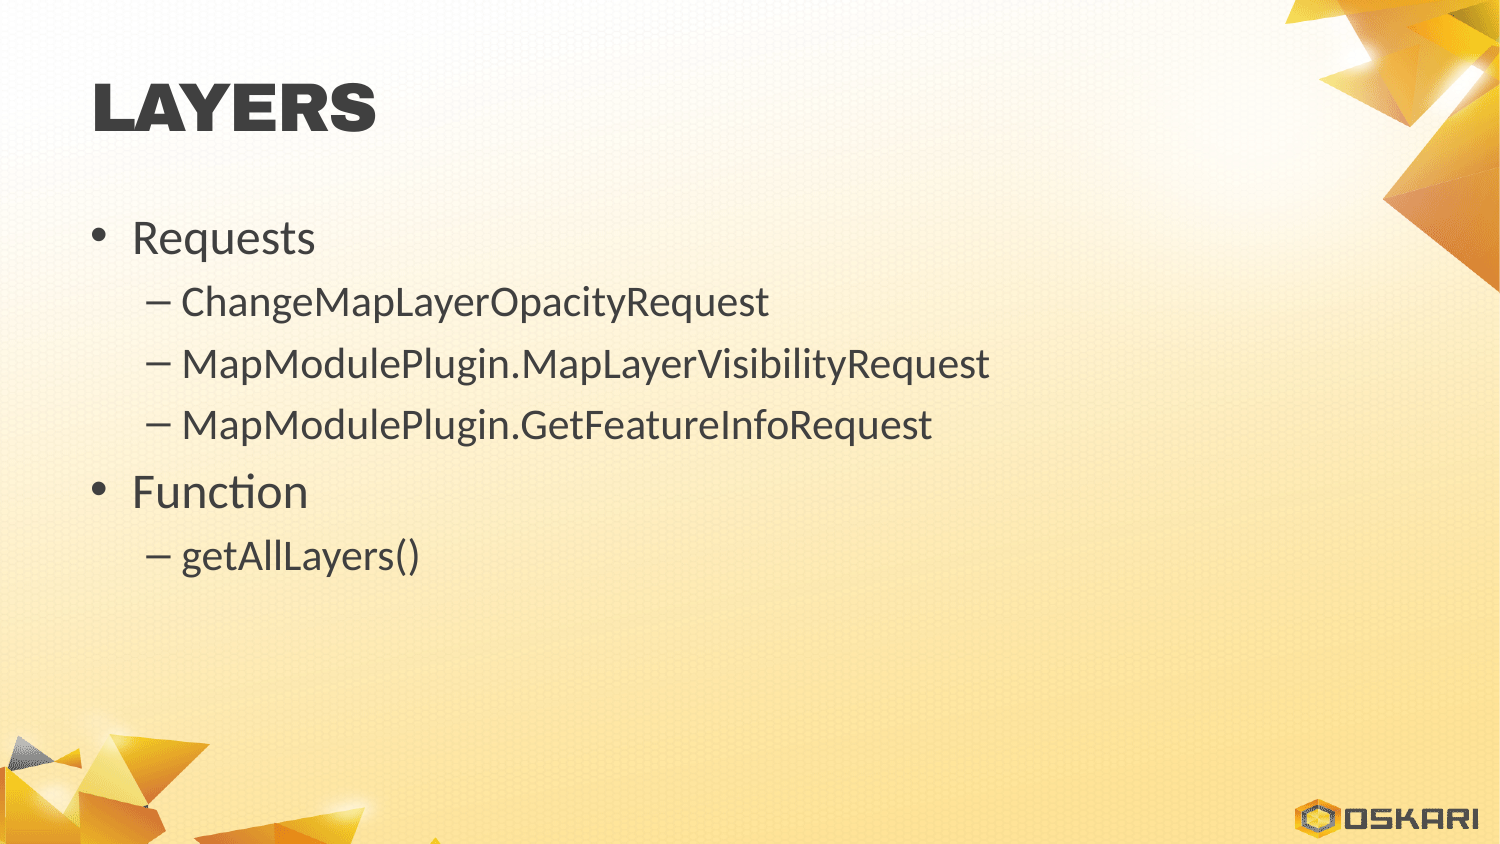

# Layers
Requests
ChangeMapLayerOpacityRequest
MapModulePlugin.MapLayerVisibilityRequest
MapModulePlugin.GetFeatureInfoRequest
Function
getAllLayers()